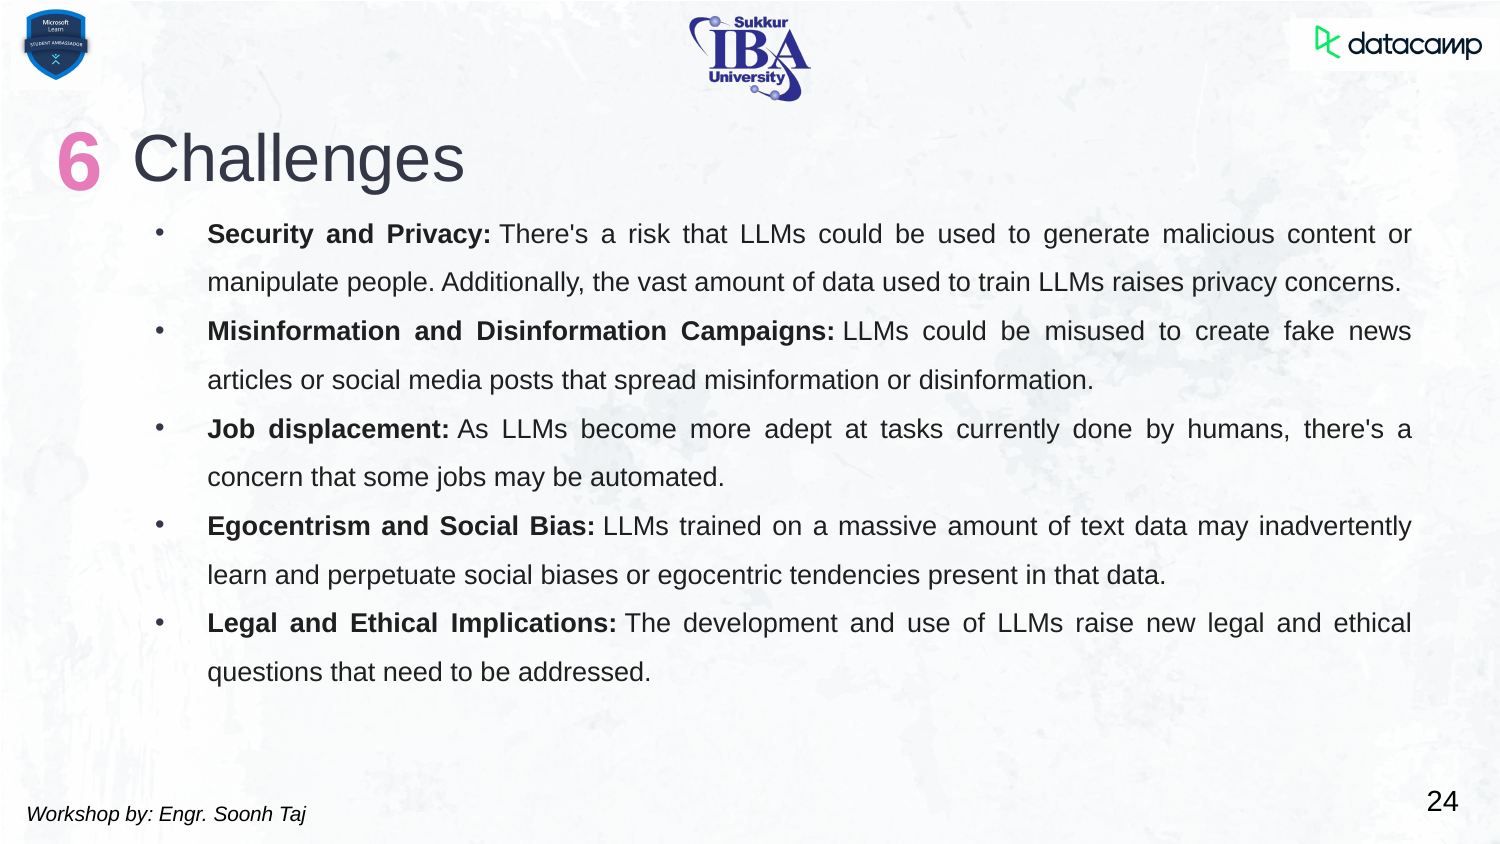

# Challenges
6
Security and Privacy: There's a risk that LLMs could be used to generate malicious content or manipulate people. Additionally, the vast amount of data used to train LLMs raises privacy concerns.
Misinformation and Disinformation Campaigns: LLMs could be misused to create fake news articles or social media posts that spread misinformation or disinformation.
Job displacement: As LLMs become more adept at tasks currently done by humans, there's a concern that some jobs may be automated.
Egocentrism and Social Bias: LLMs trained on a massive amount of text data may inadvertently learn and perpetuate social biases or egocentric tendencies present in that data.
Legal and Ethical Implications: The development and use of LLMs raise new legal and ethical questions that need to be addressed.

24